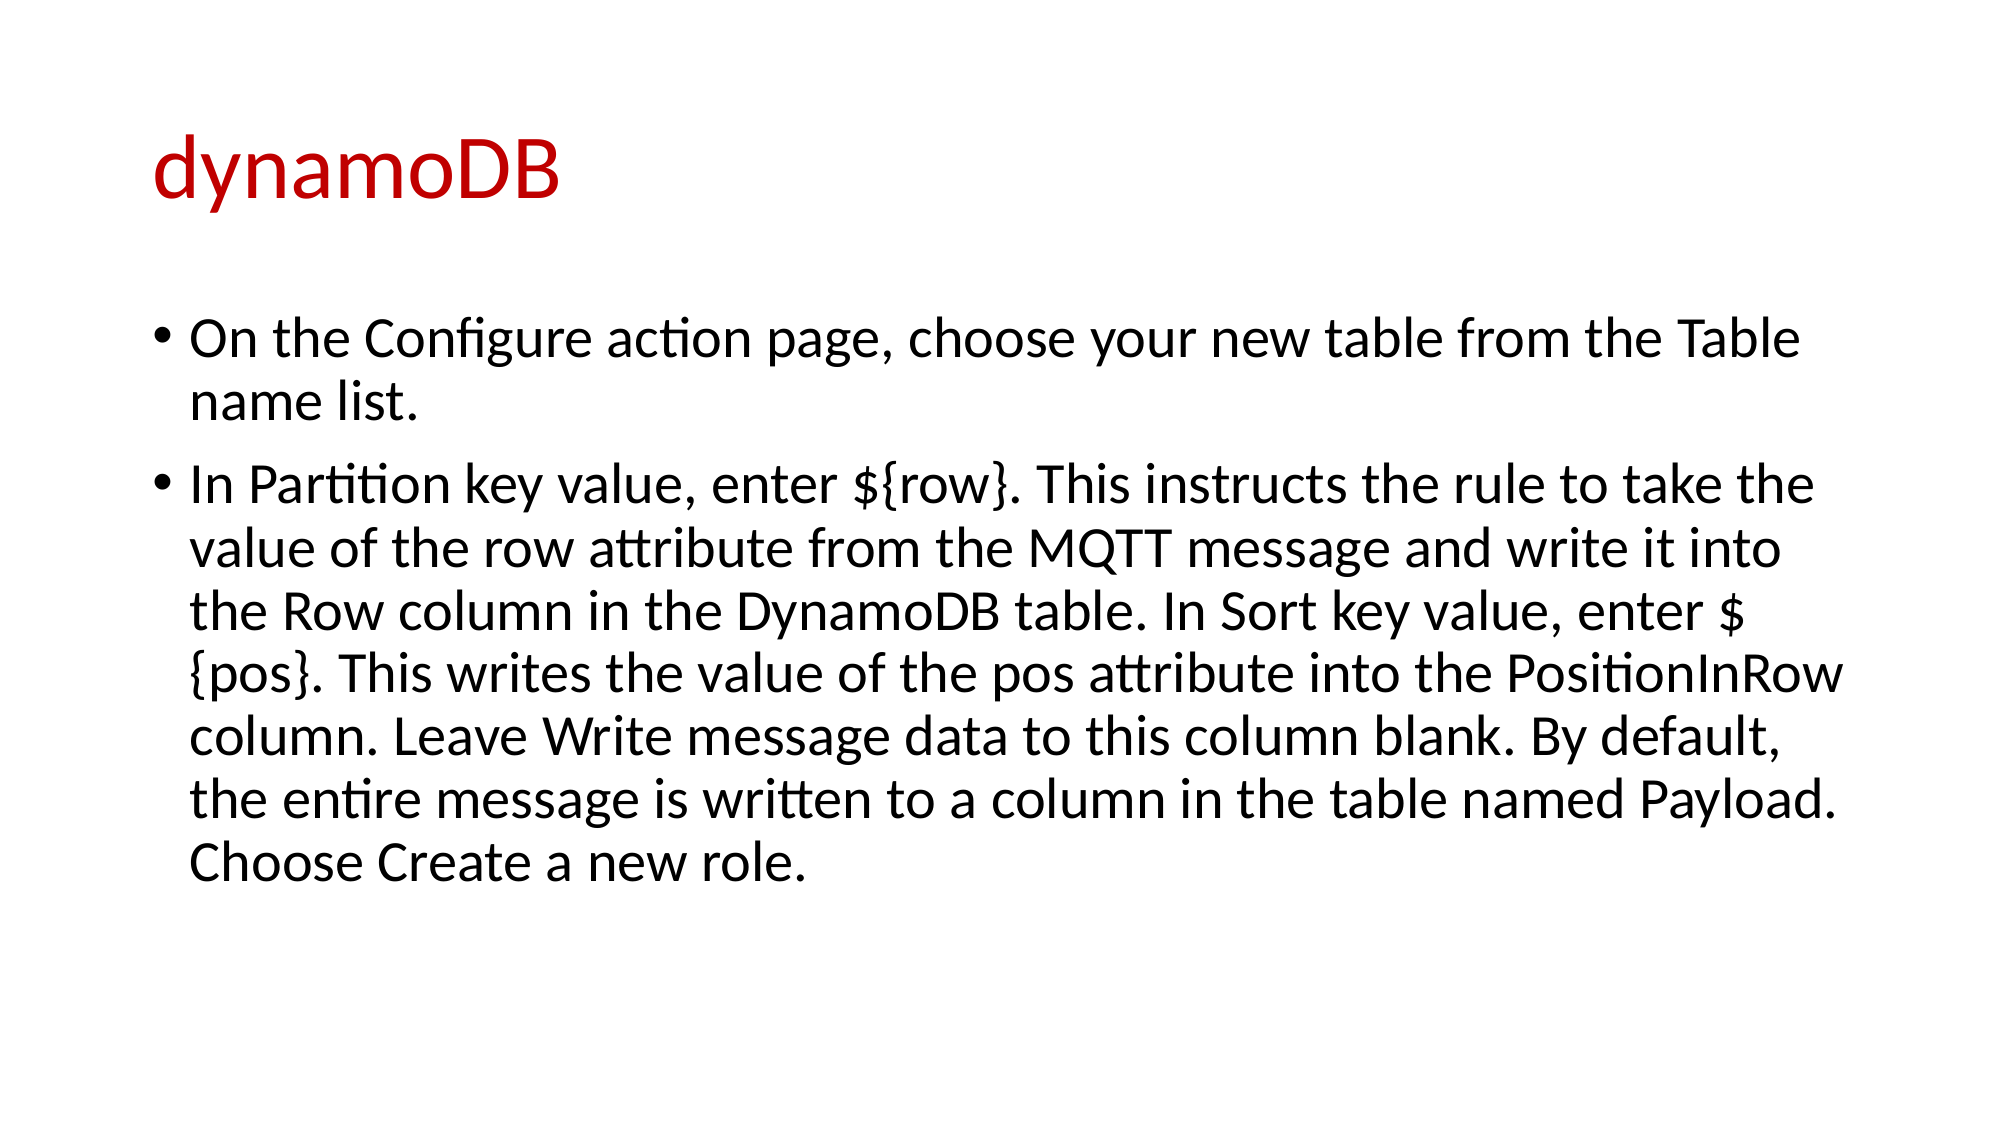

# dynamoDB
On the Configure action page, choose your new table from the Table name list.
In Partition key value, enter ${row}. This instructs the rule to take the value of the row attribute from the MQTT message and write it into the Row column in the DynamoDB table. In Sort key value, enter ${pos}. This writes the value of the pos attribute into the PositionInRow column. Leave Write message data to this column blank. By default, the entire message is written to a column in the table named Payload. Choose Create a new role.